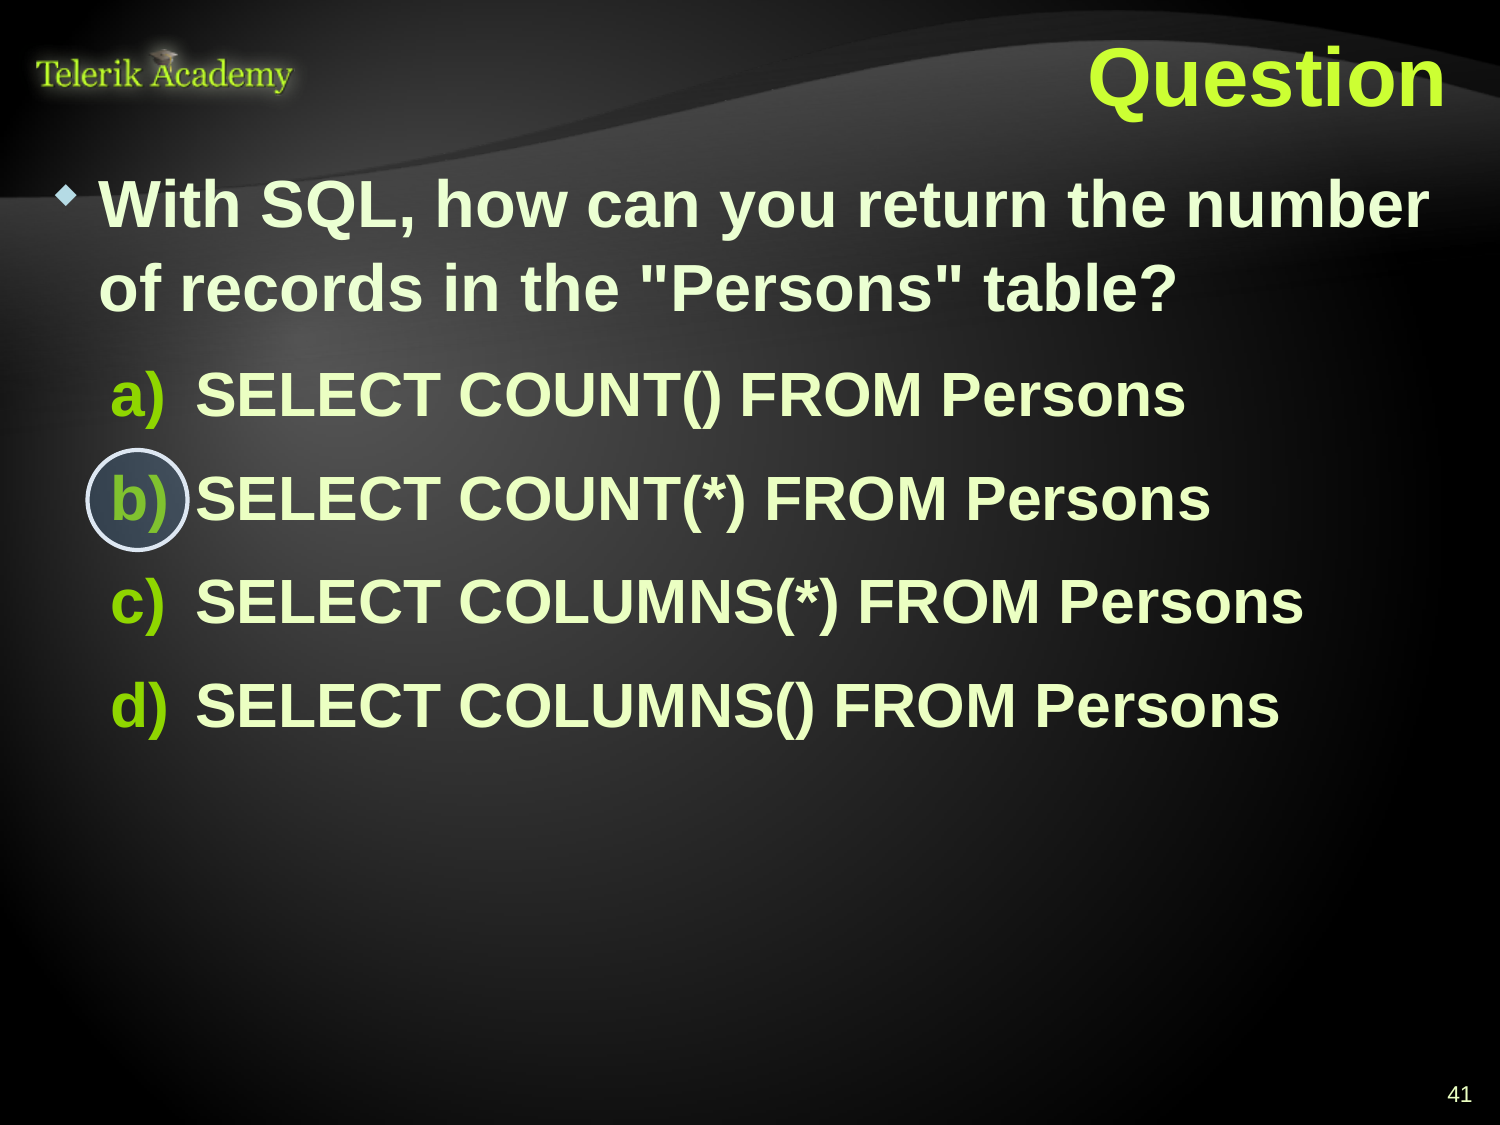

# Question
With SQL, how can you return the number of records in the "Persons" table?
SELECT COUNT() FROM Persons
SELECT COUNT(*) FROM Persons
SELECT COLUMNS(*) FROM Persons
SELECT COLUMNS() FROM Persons

41